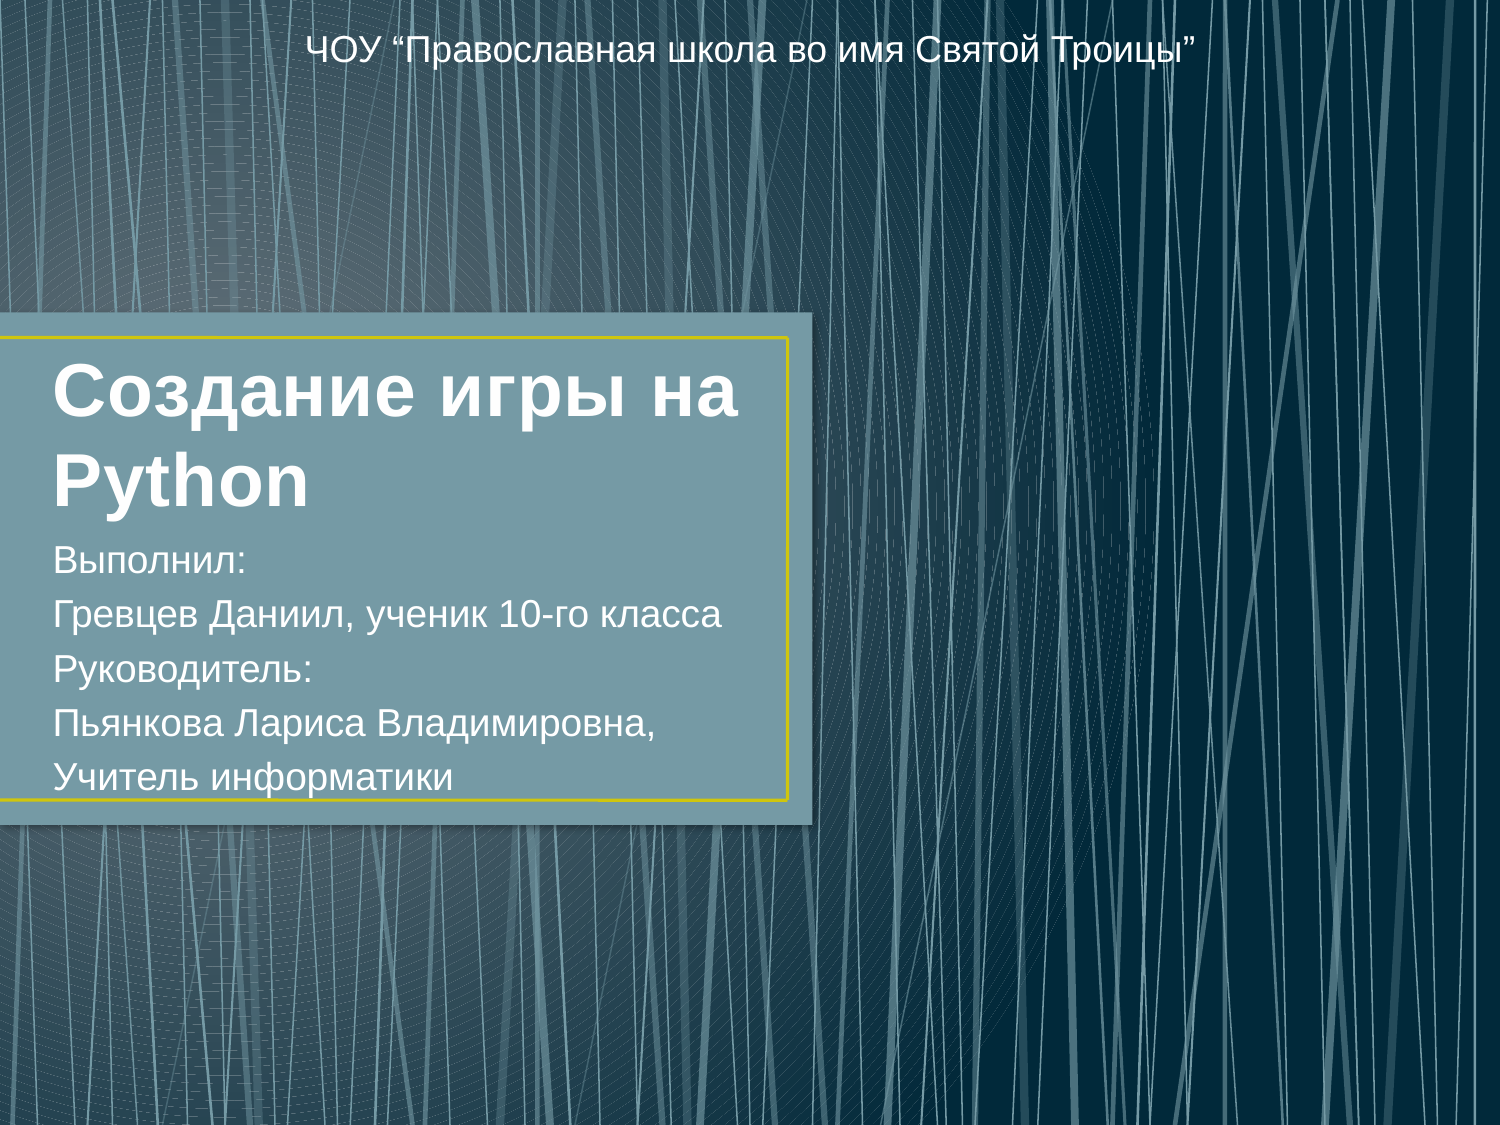

ЧОУ “Православная школа во имя Святой Троицы”
# Создание игры на Python
Выполнил:
Гревцев Даниил, ученик 10-го класса
Руководитель:
Пьянкова Лариса Владимировна,
Учитель информатики